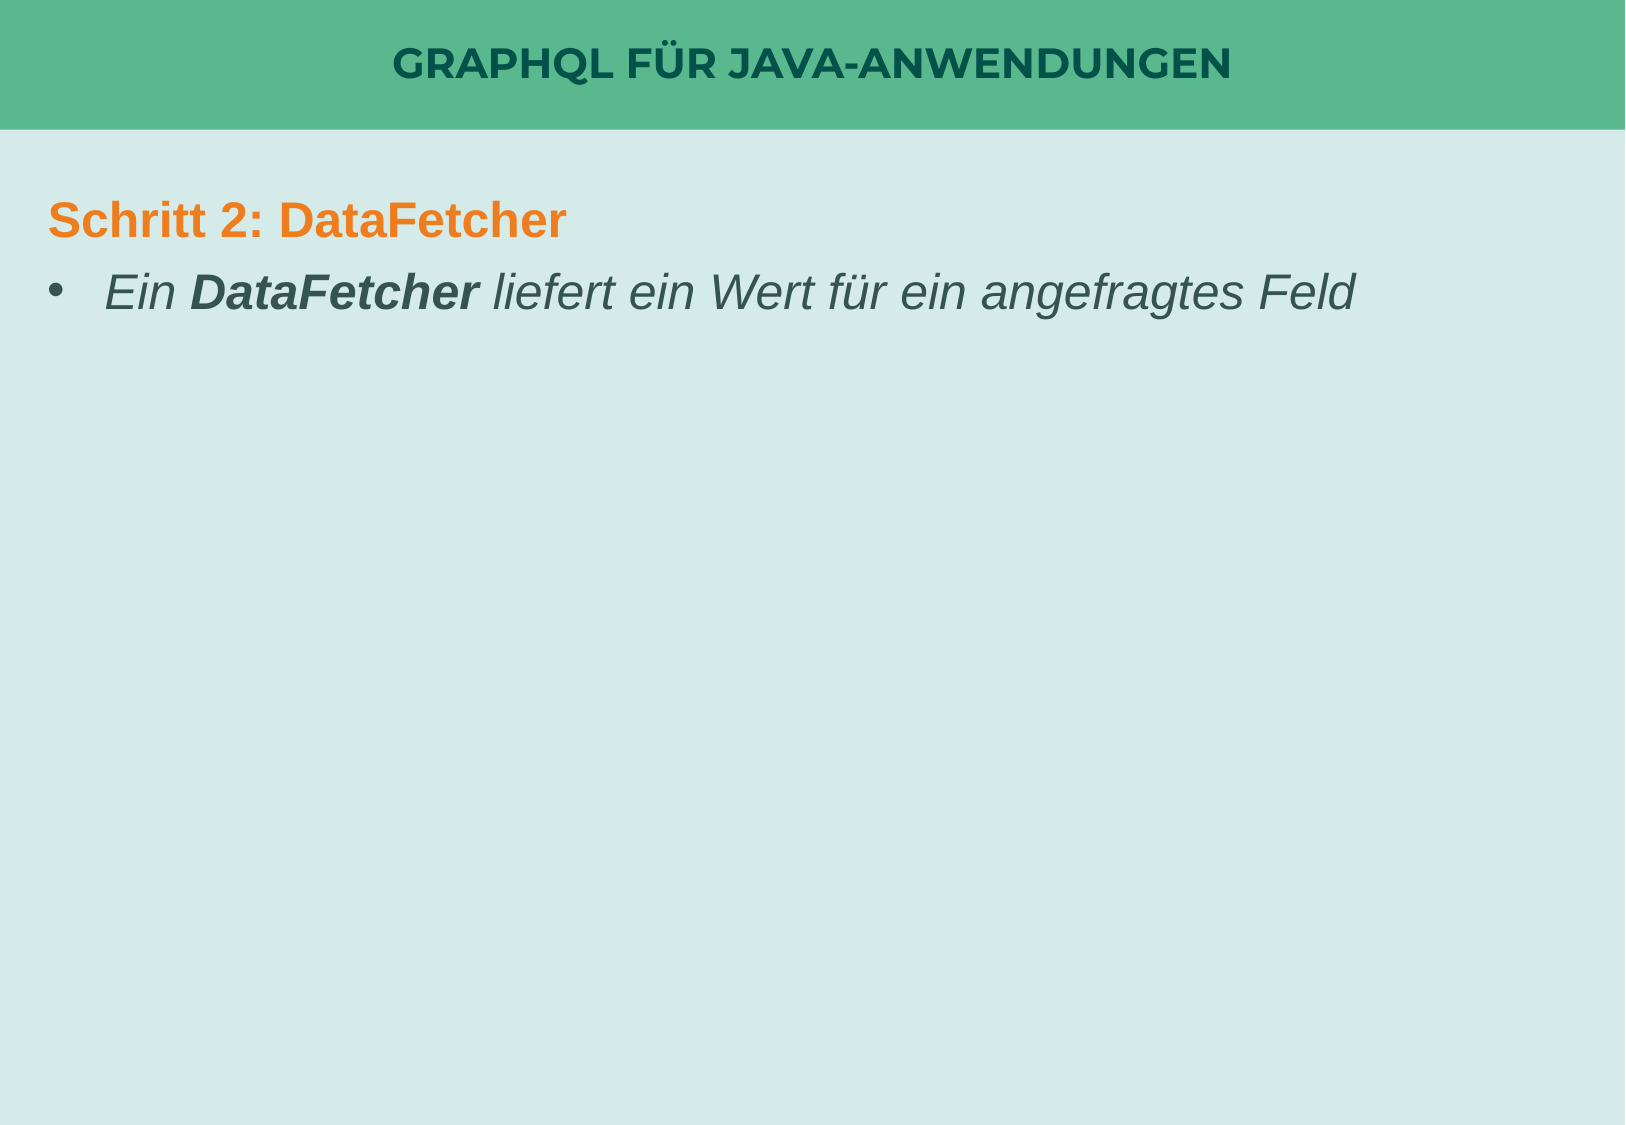

# GraphQL für Java-Anwendungen
Schritt 2: DataFetcher
Ein DataFetcher liefert ein Wert für ein angefragtes Feld